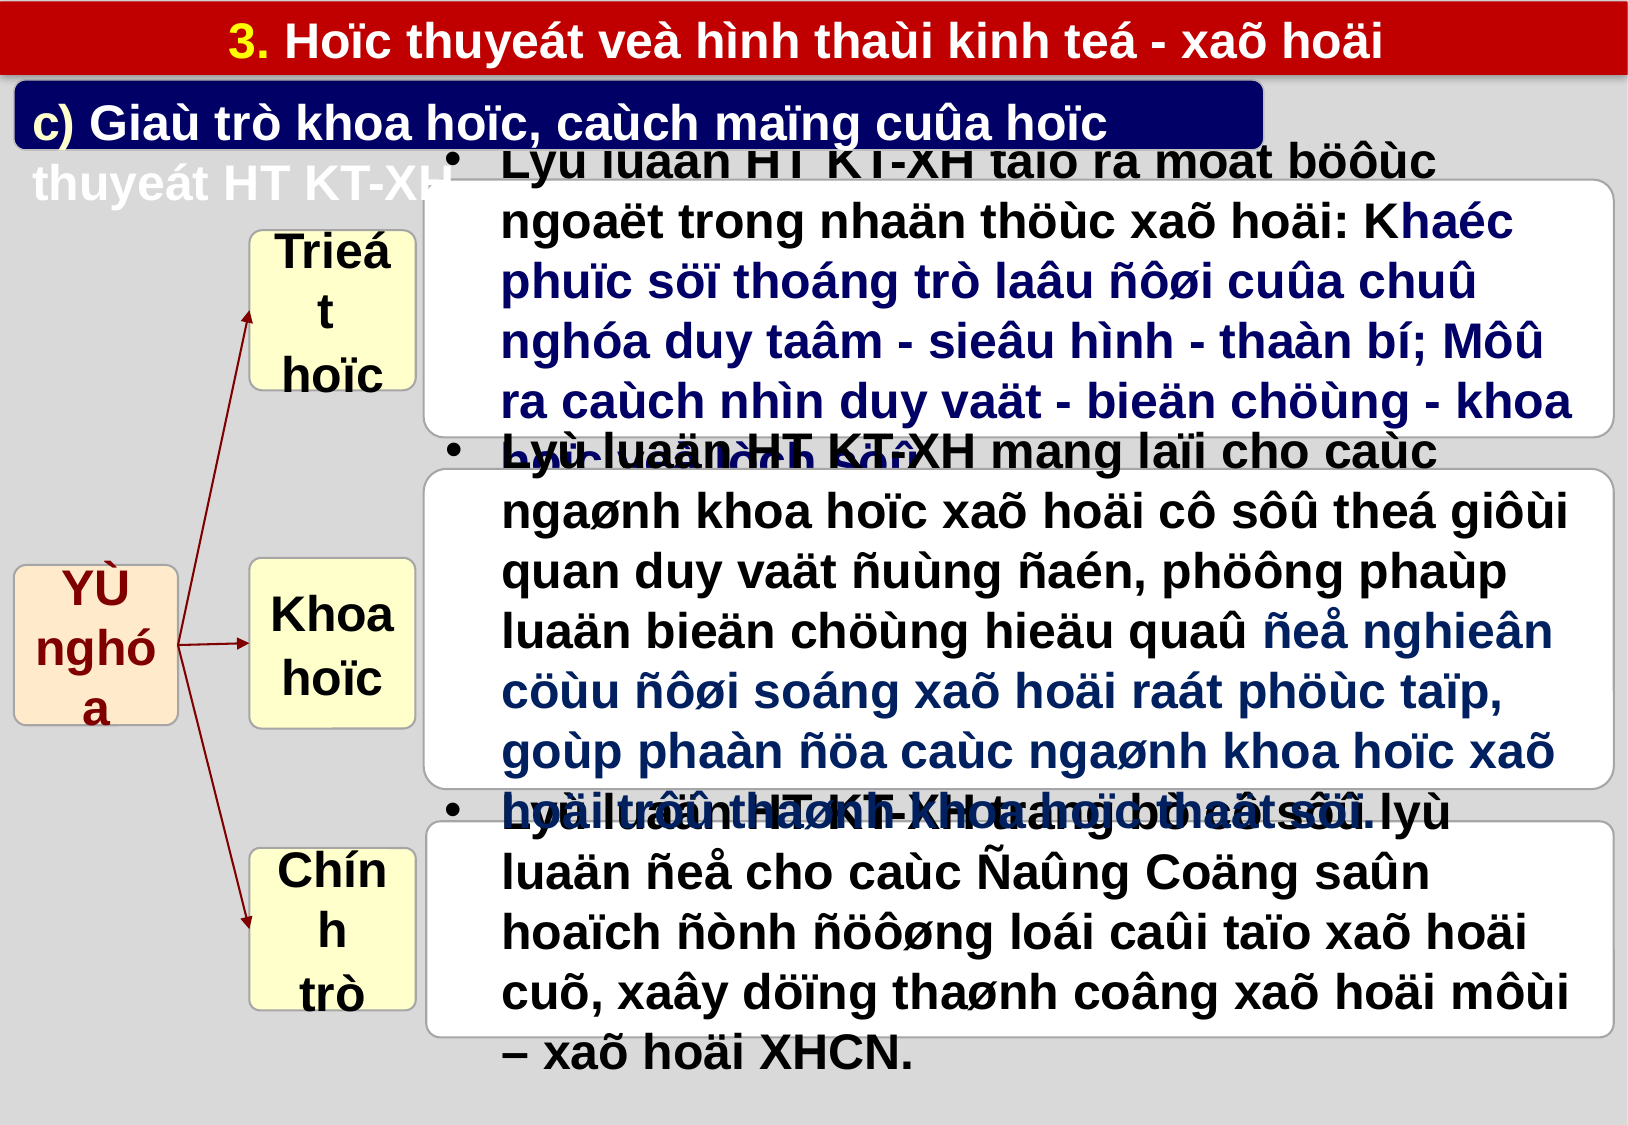

3. Hoïc thuyeát veà hình thaùi kinh teá - xaõ hoäi
c) Giaù trò khoa hoïc, caùch maïng cuûa hoïc thuyeát HT KT-XH
Lyù luaän HT KT-XH taïo ra moät böôùc ngoaët trong nhaän thöùc xaõ hoäi: Khaéc phuïc söï thoáng trò laâu ñôøi cuûa chuû nghóa duy taâm - sieâu hình - thaàn bí; Môû ra caùch nhìn duy vaät - bieän chöùng - khoa hoïc veà lòch söû.
Trieát
hoïc
Lyù luaän HT KT-XH mang laïi cho caùc ngaønh khoa hoïc xaõ hoäi cô sôû theá giôùi quan duy vaät ñuùng ñaén, phöông phaùp luaän bieän chöùng hieäu quaû ñeå nghieân cöùu ñôøi soáng xaõ hoäi raát phöùc taïp, goùp phaàn ñöa caùc ngaønh khoa hoïc xaõ hoäi trôû thaønh khoa hoïc thaät söï.
Khoa
hoïc
YÙ nghóa
Lyù luaän HT KT-XH trang bò cô sôû lyù luaän ñeå cho caùc Ñaûng Coäng saûn hoaïch ñònh ñöôøng loái caûi taïo xaõ hoäi cuõ, xaây döïng thaønh coâng xaõ hoäi môùi – xaõ hoäi XHCN.
Chính
trò